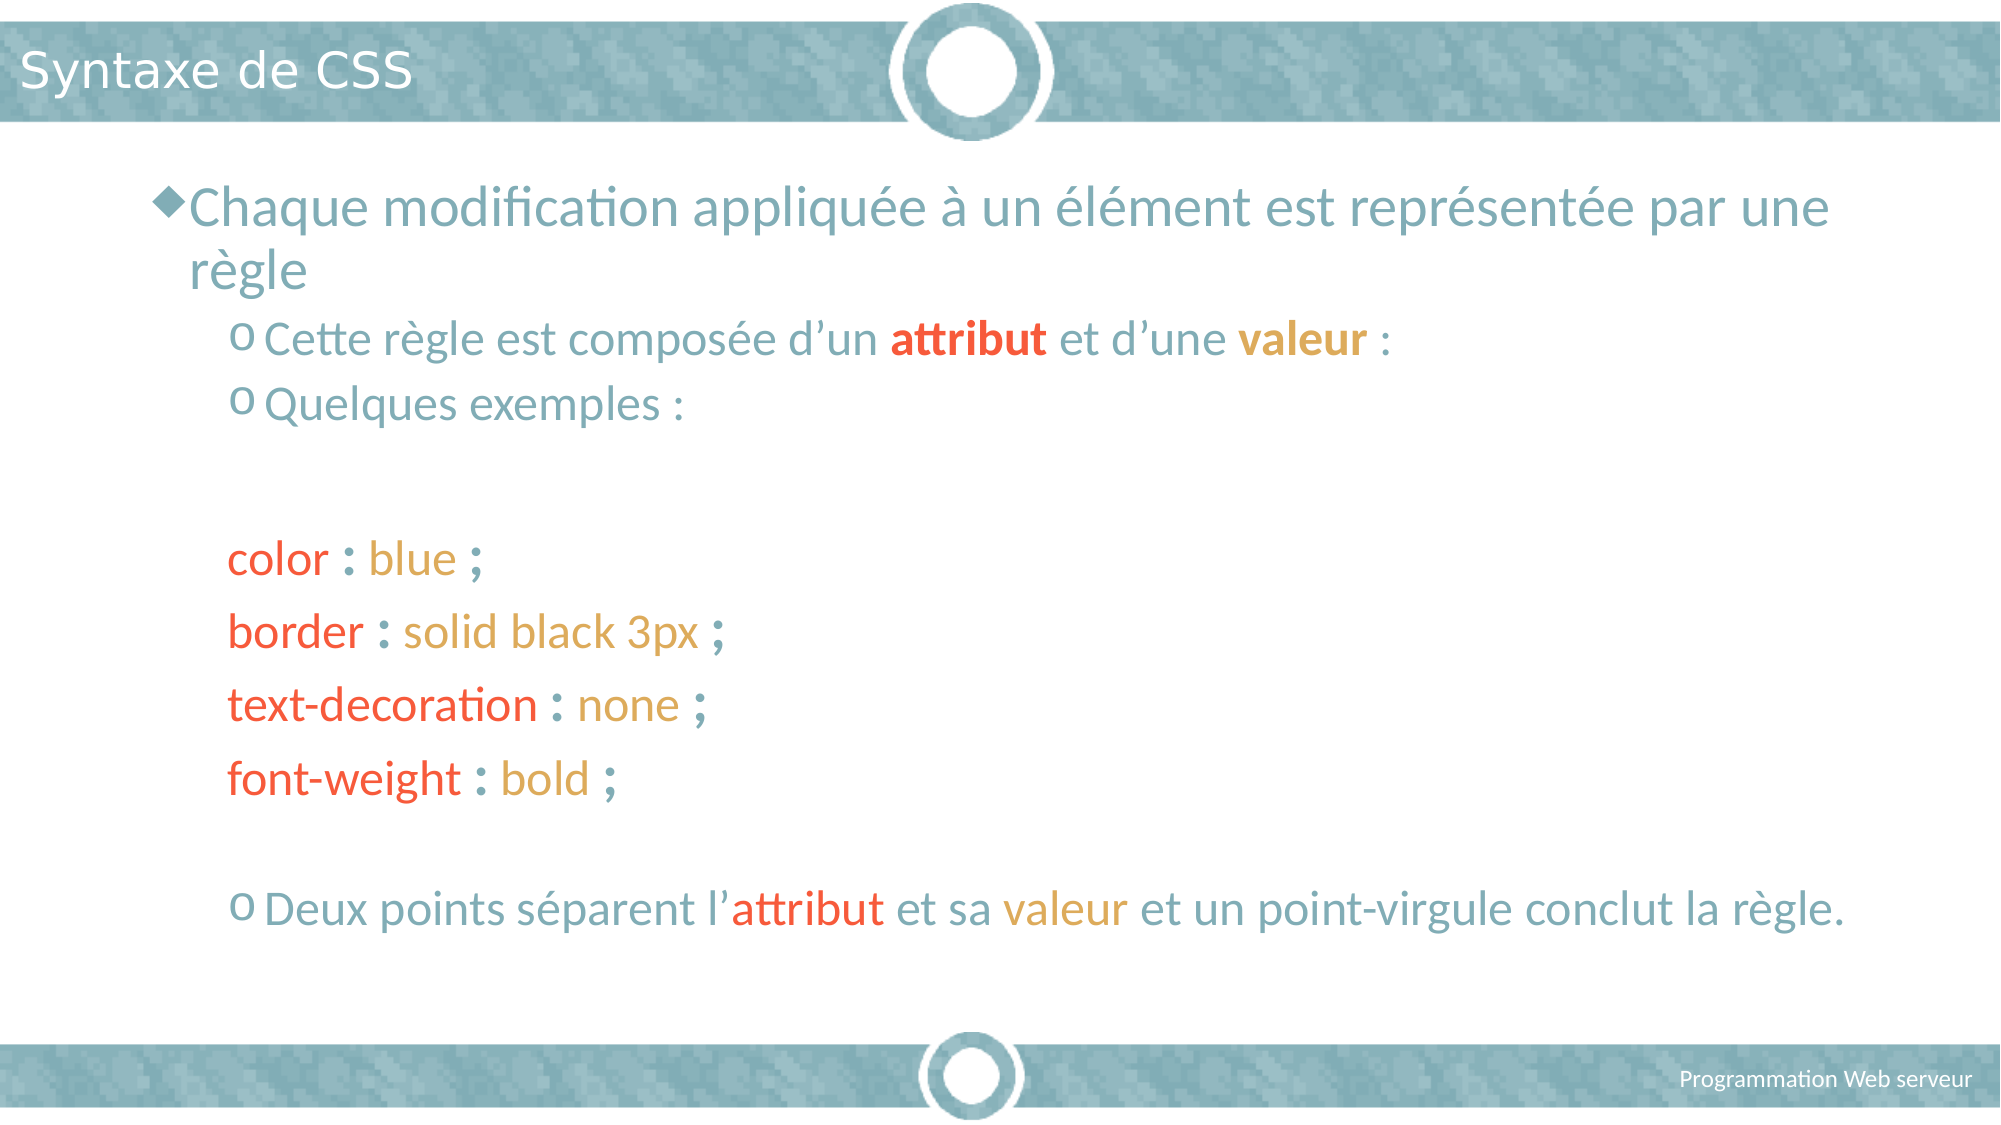

# Syntaxe de CSS
Chaque modification appliquée à un élément est représentée par une règle
Cette règle est composée d’un attribut et d’une valeur :
Quelques exemples :

color : blue ;
border : solid black 3px ;
text-decoration : none ;
font-weight : bold ;

Deux points séparent l’attribut et sa valeur et un point-virgule conclut la règle.